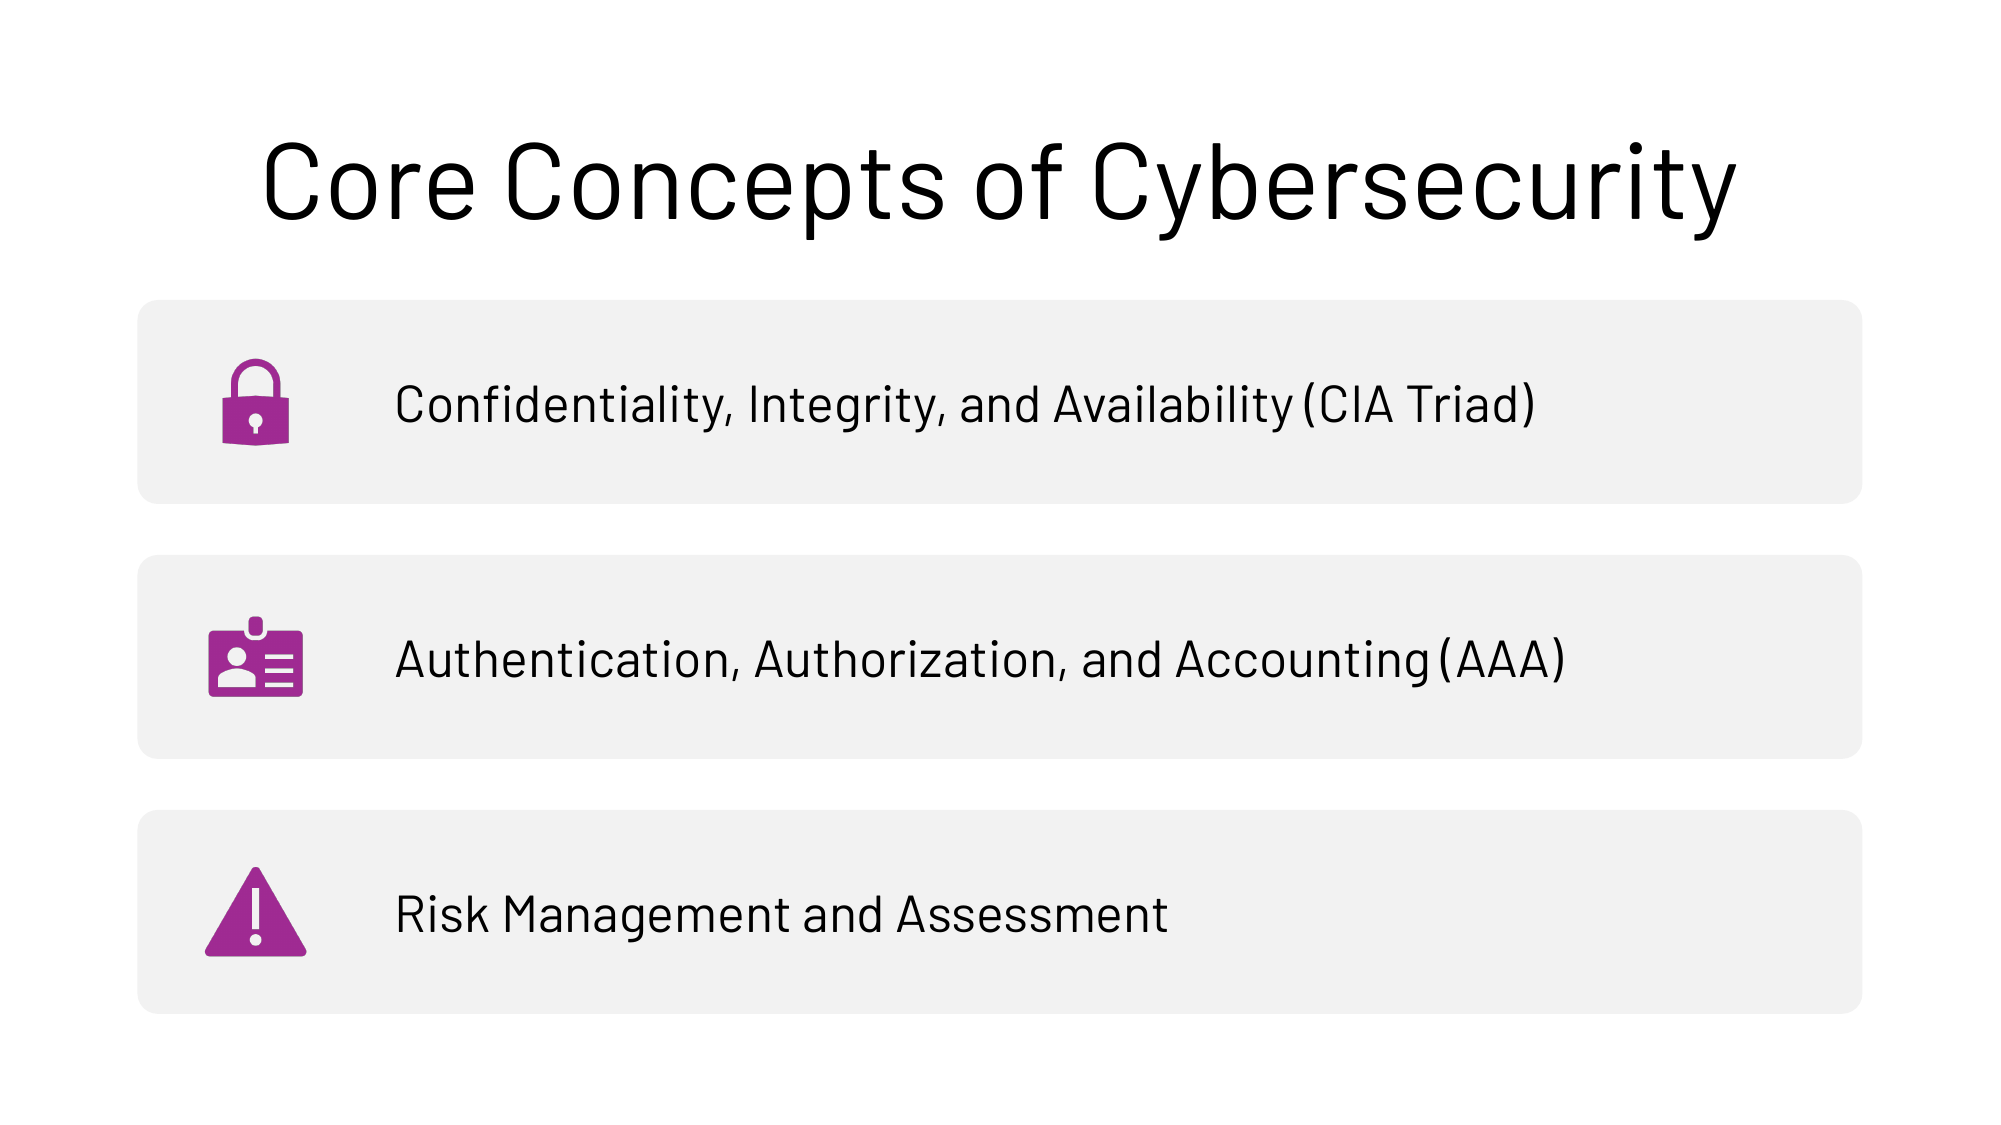

# Core Concepts of Cybersecurity
Confidentiality, Integrity, and Availability (CIA Triad)
Authentication, Authorization, and Accounting (AAA)
Risk Management and Assessment